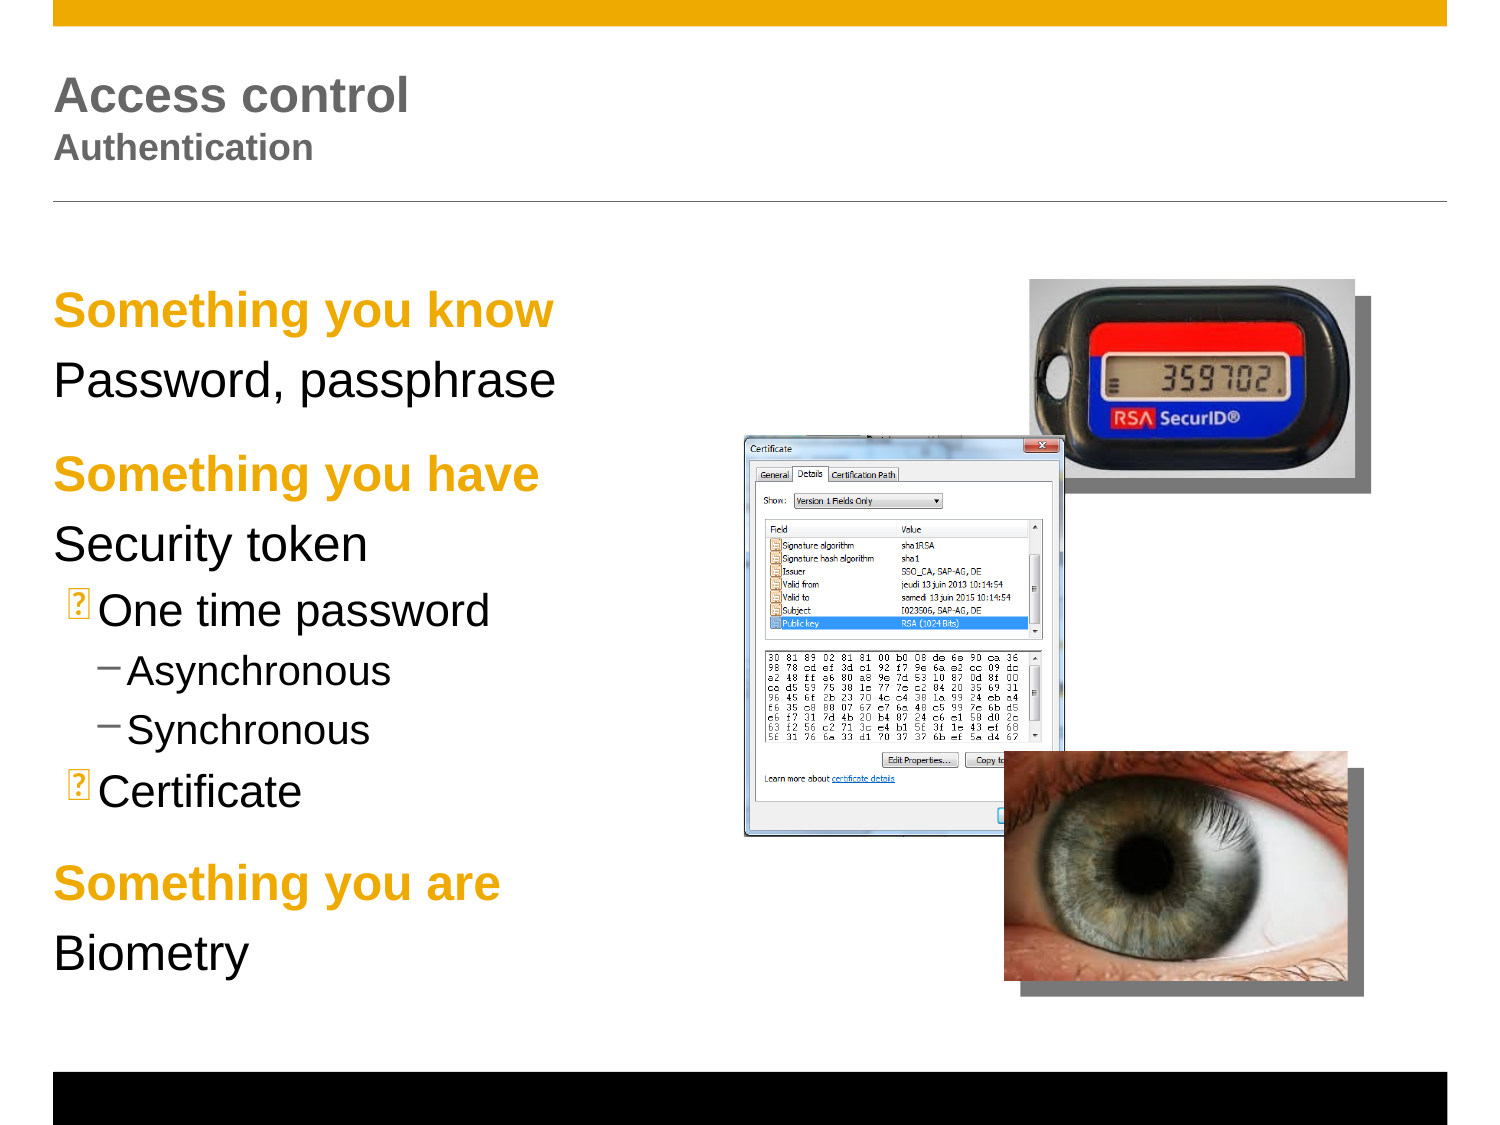

# Access control
Authentication

Something you know
Password, passphrase
Something you have
Security token
One time password
Asynchronous
Synchronous
Certificate
Something you are
Biometry

©  2011 SAP AG. All rights reserved.